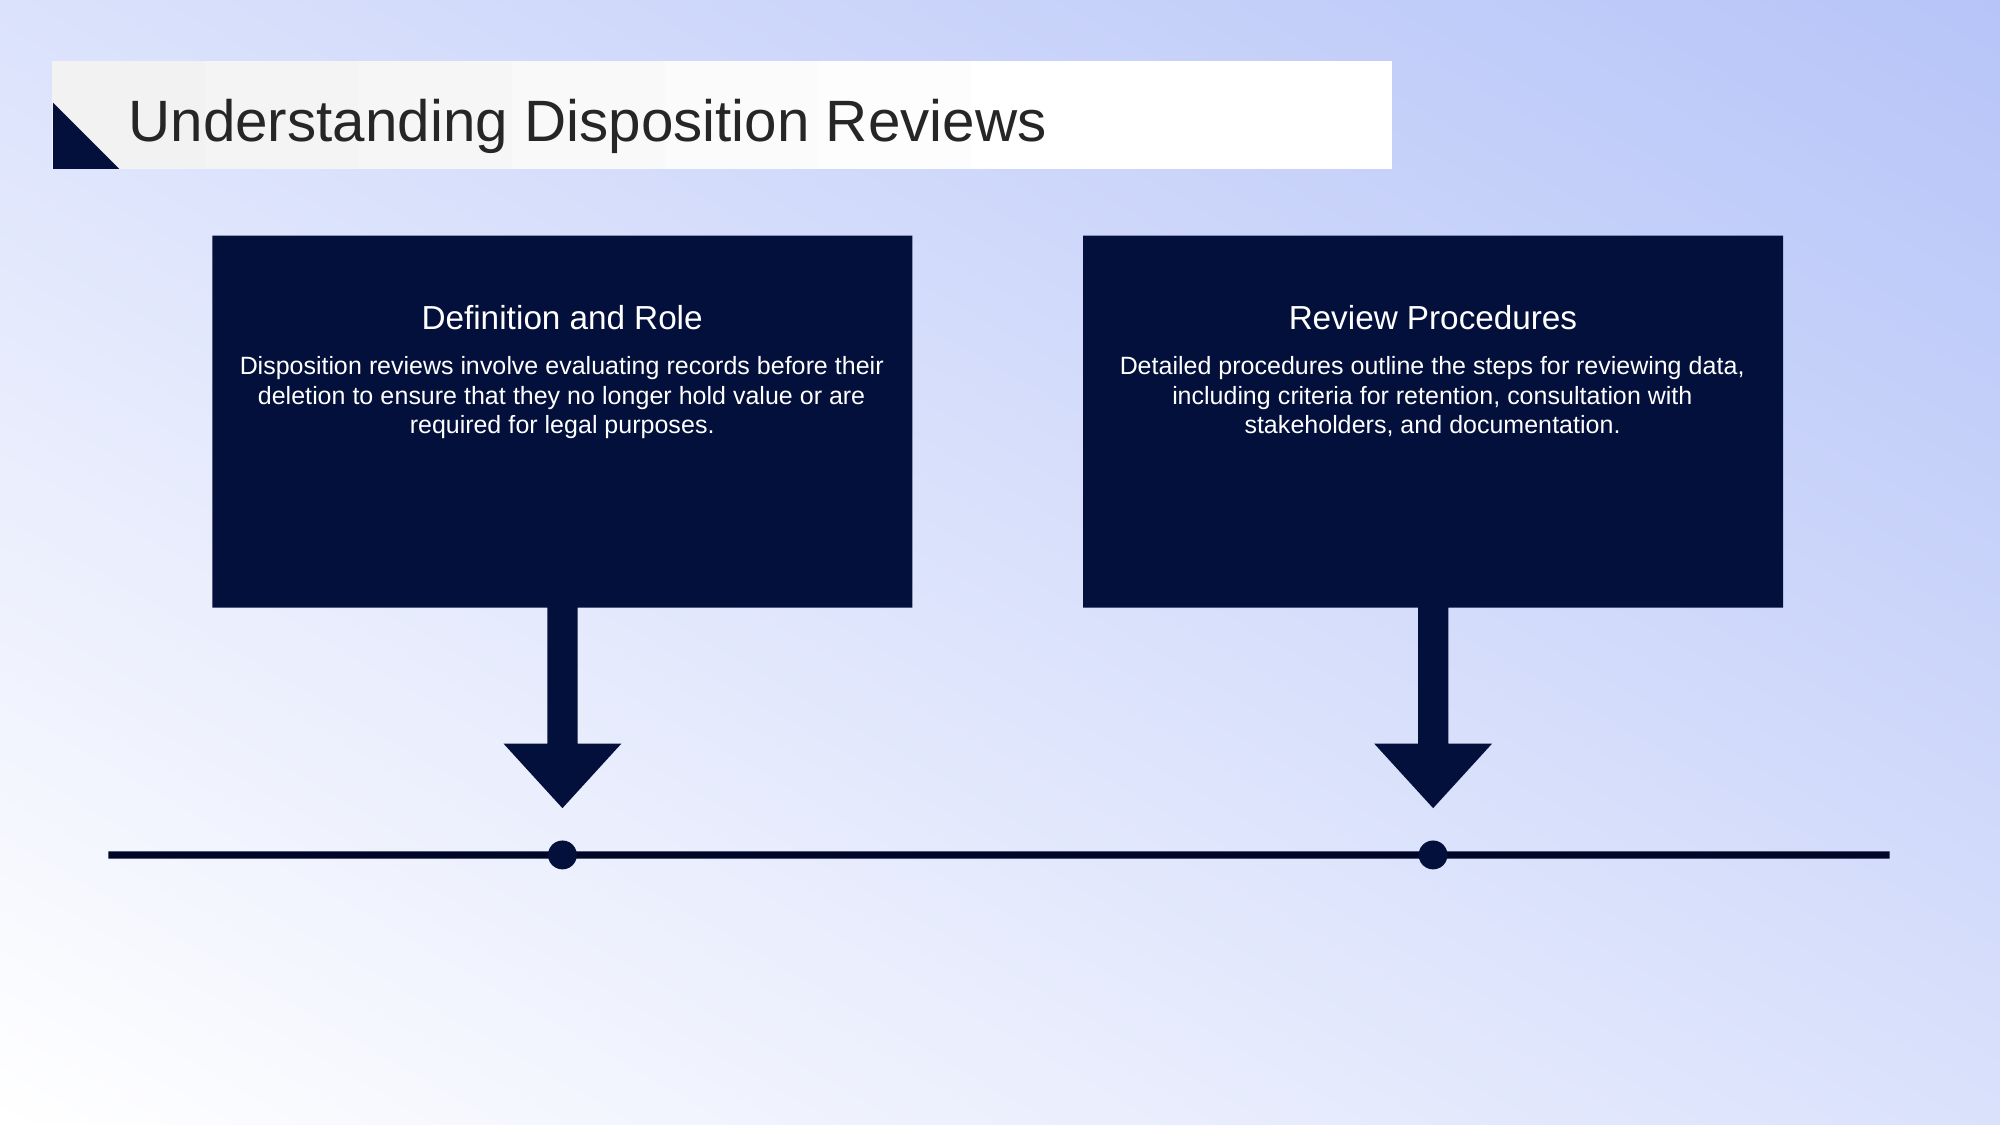

Understanding Disposition Reviews

Definition and Role
Review Procedures
Disposition reviews involve evaluating records before their deletion to ensure that they no longer hold value or are required for legal purposes.
Detailed procedures outline the steps for reviewing data, including criteria for retention, consultation with stakeholders, and documentation.